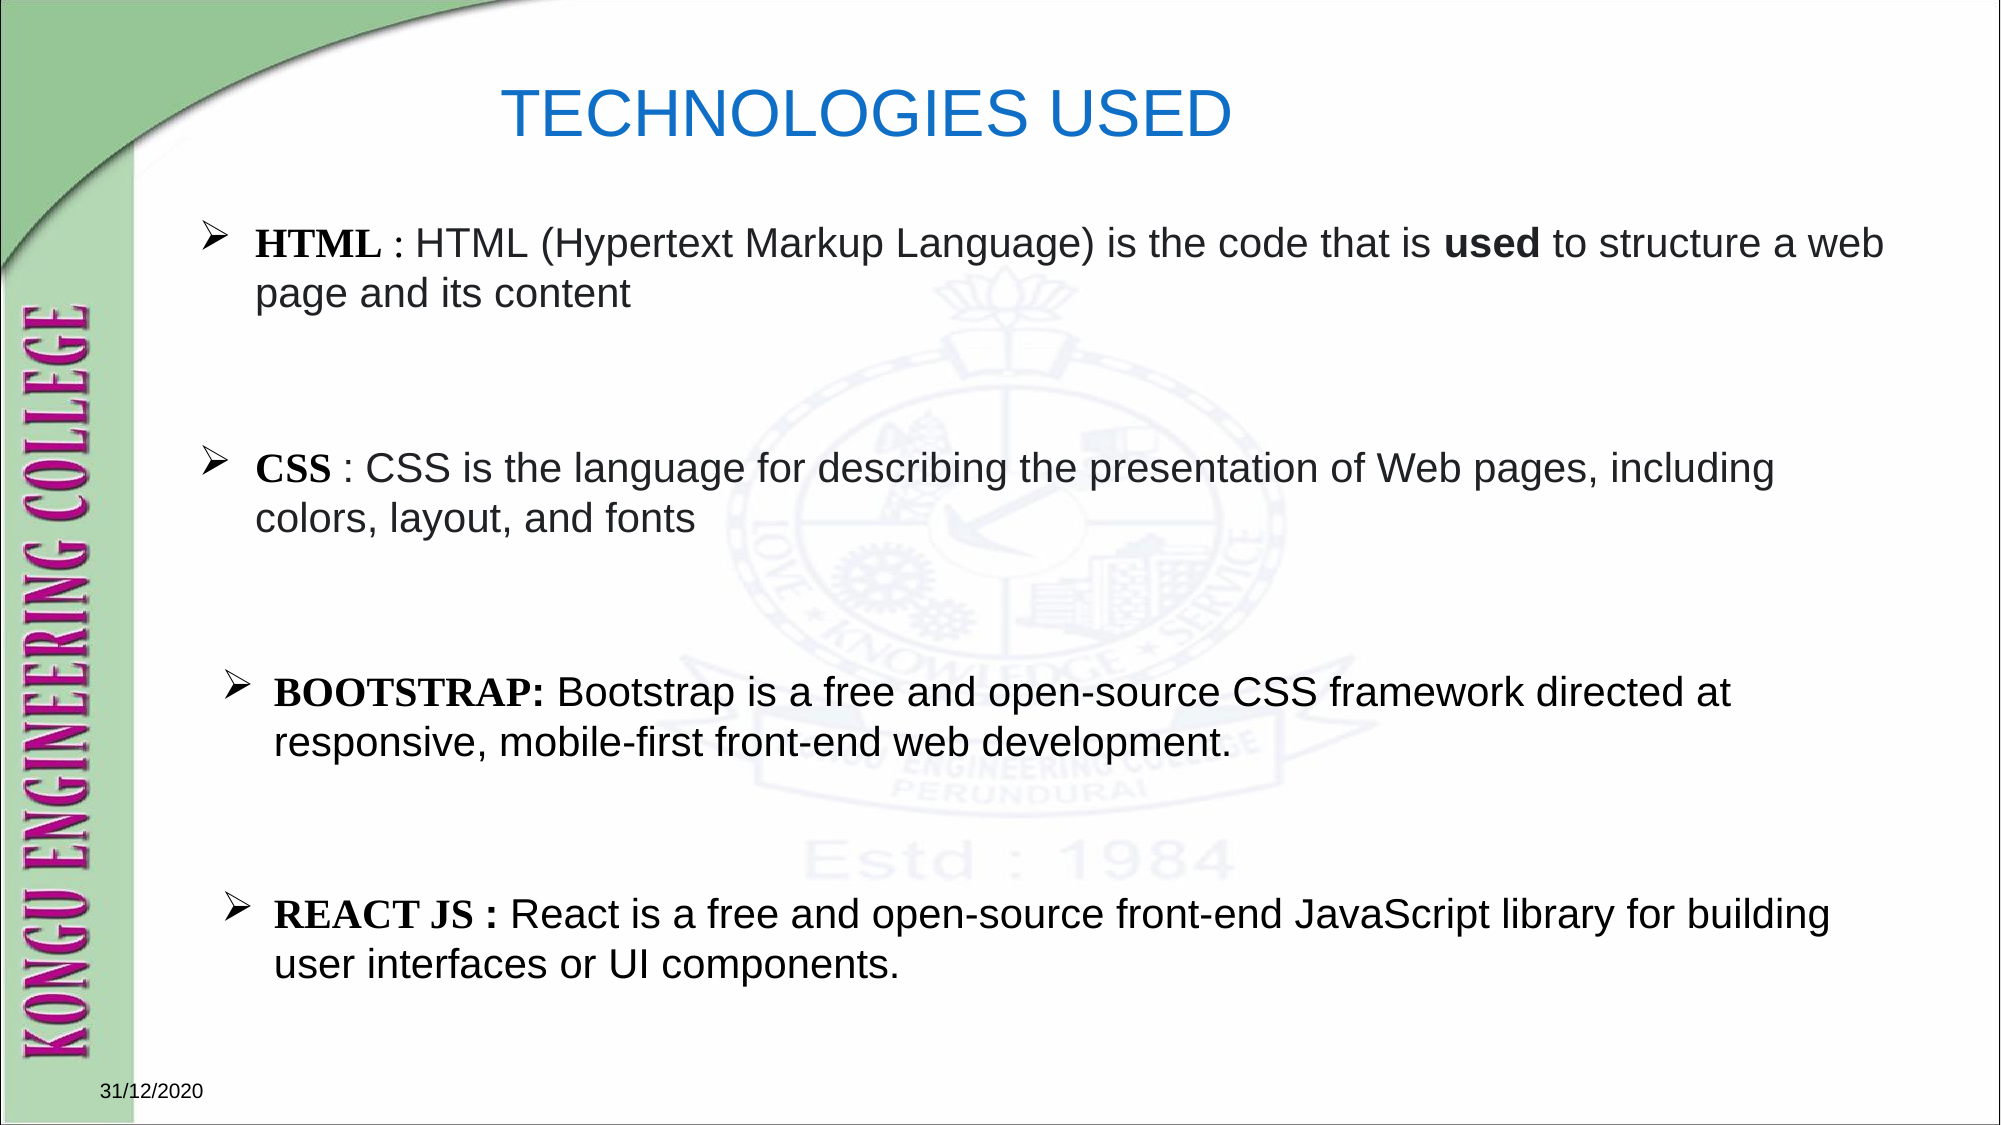

# TECHNOLOGIES USED

HTML : HTML (Hypertext Markup Language) is the code that is used to structure a web page and its content

CSS : CSS is the language for describing the presentation of Web pages, including colors, layout, and fonts

BOOTSTRAP: Bootstrap is a free and open-source CSS framework directed at          responsive, mobile-first front-end web development.

REACT JS : React is a free and open-source front-end JavaScript library for building user interfaces or UI components.

31/12/2020